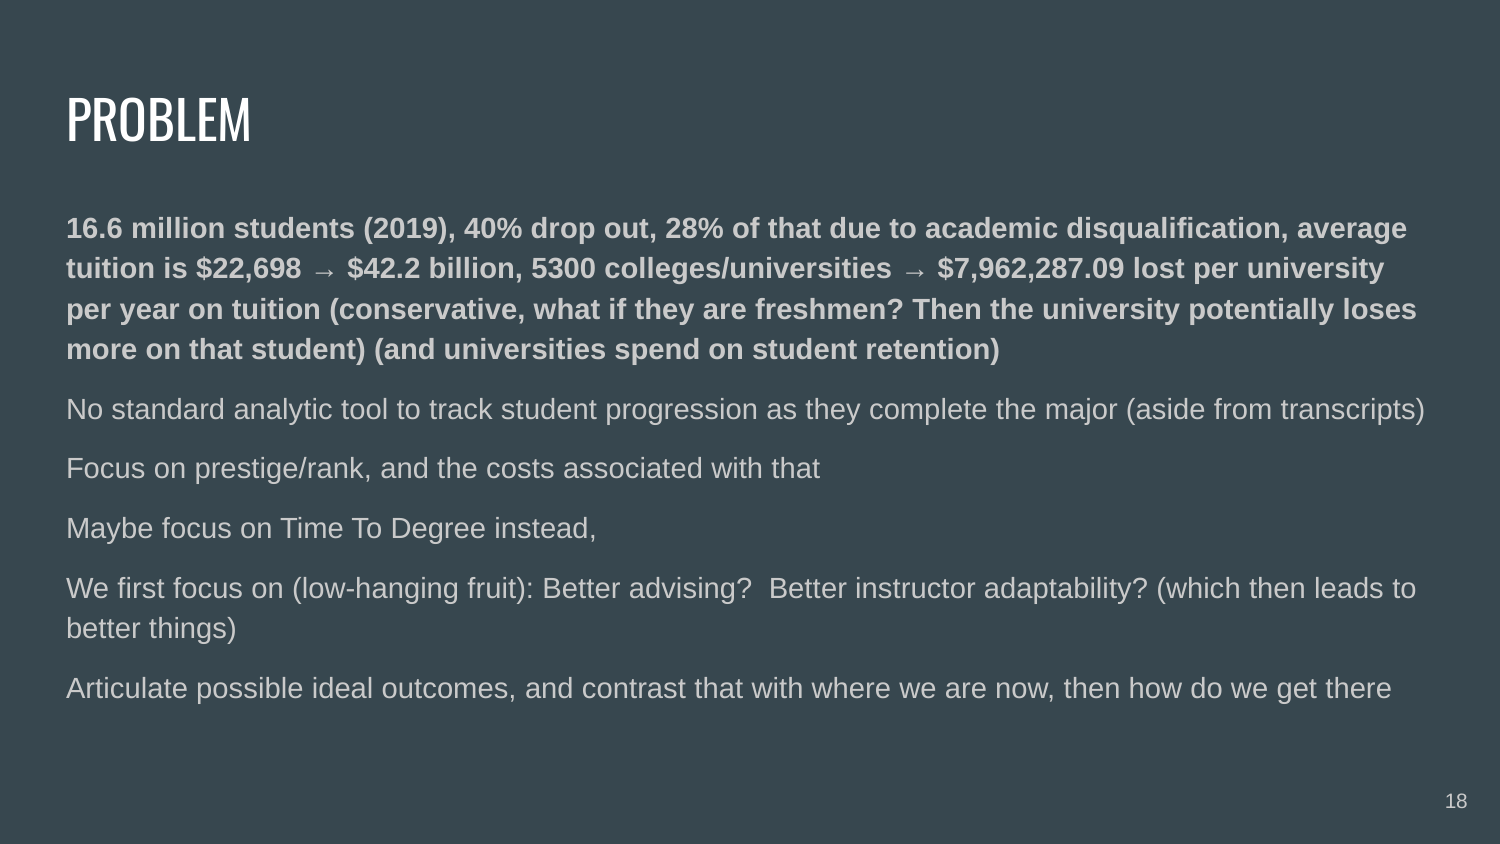

# PROBLEM

16.6 million students (2019), 40% drop out, 28% of that due to academic disqualification, average tuition is $22,698 → $42.2 billion, 5300 colleges/universities → $7,962,287.09 lost per university per year on tuition (conservative, what if they are freshmen? Then the university potentially loses more on that student) (and universities spend on student retention)
No standard analytic tool to track student progression as they complete the major (aside from transcripts)
Focus on prestige/rank, and the costs associated with that
Maybe focus on Time To Degree instead,
We first focus on (low-hanging fruit): Better advising?  Better instructor adaptability? (which then leads to better things)
Articulate possible ideal outcomes, and contrast that with where we are now, then how do we get there
18